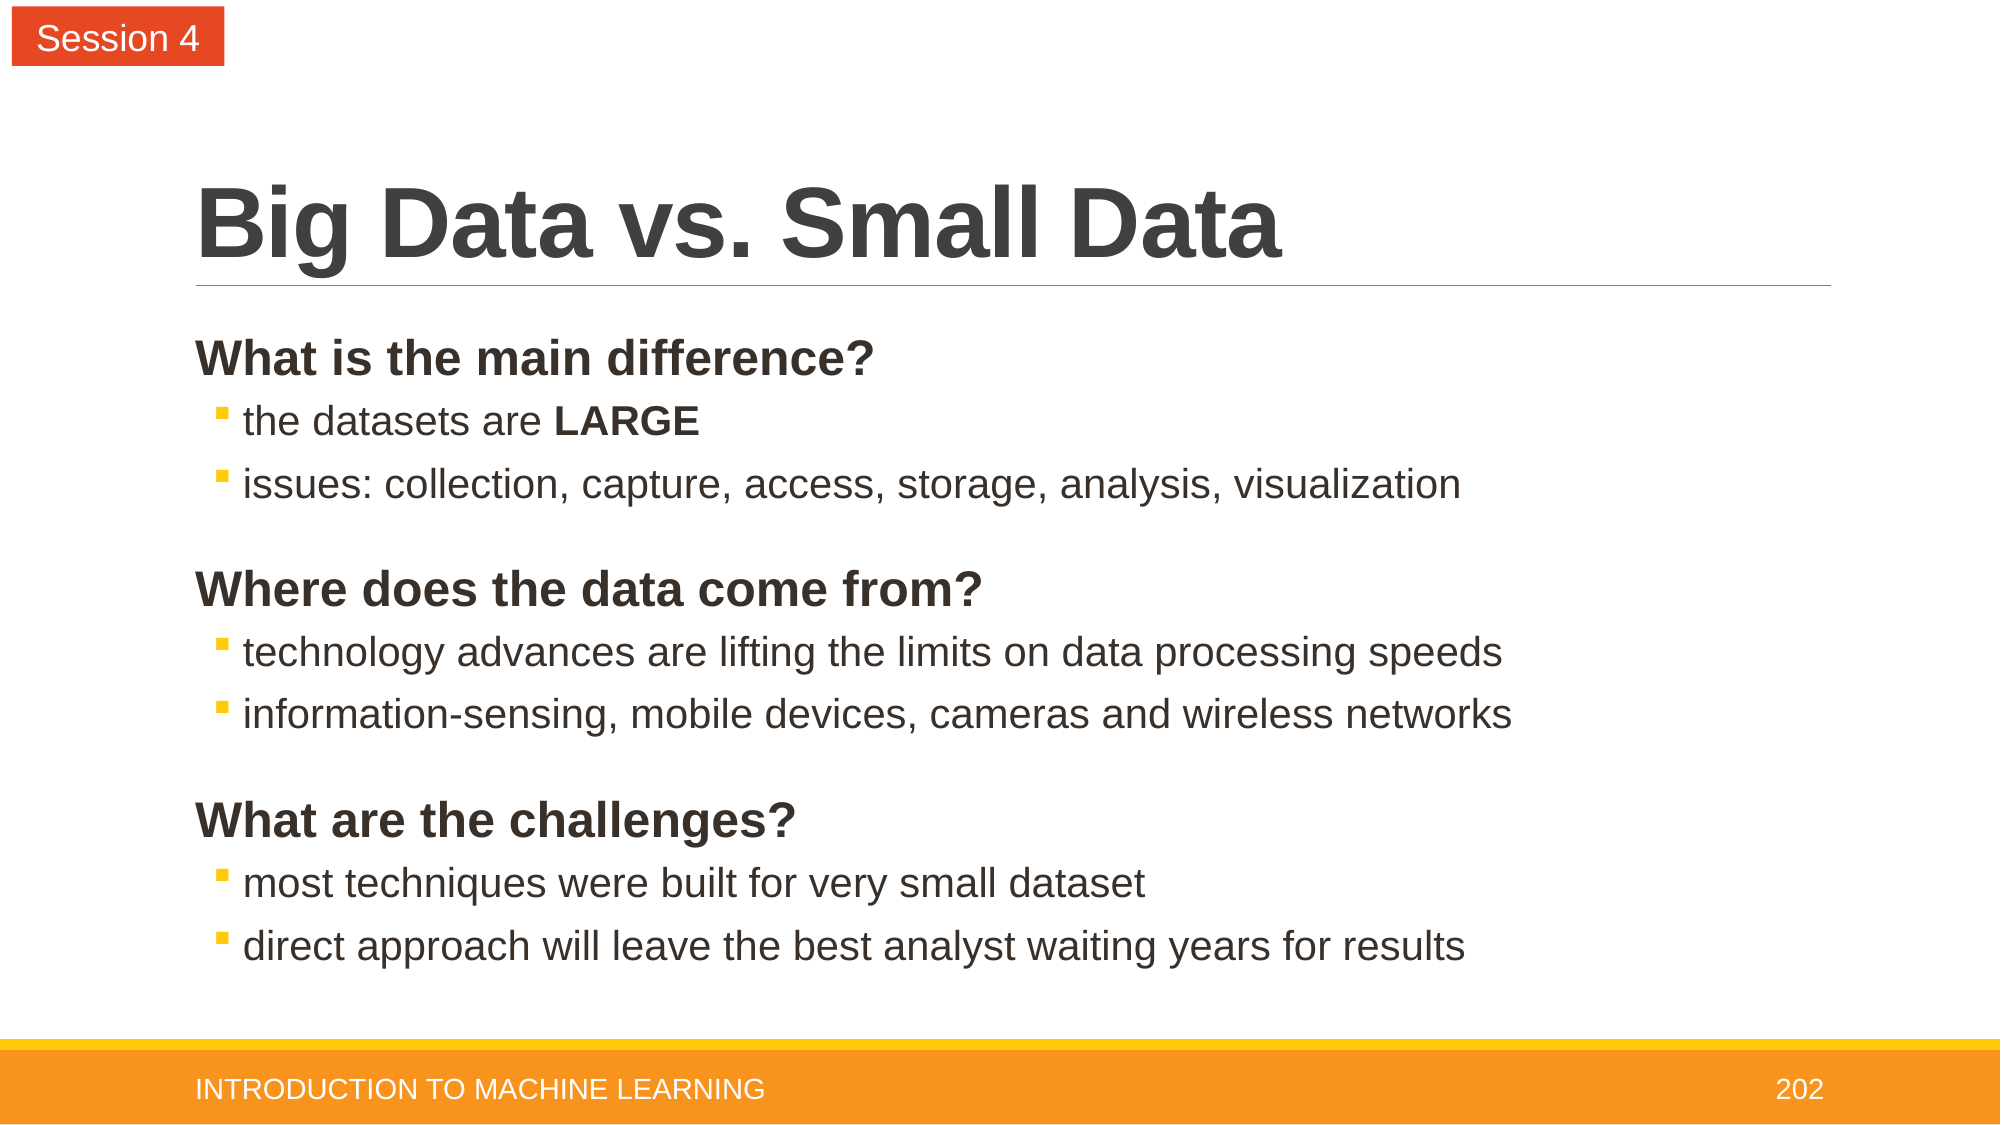

Session 4
# Big Data vs. Small Data
What is the main difference?
the datasets are LARGE
issues: collection, capture, access, storage, analysis, visualization
Where does the data come from?
technology advances are lifting the limits on data processing speeds
information-sensing, mobile devices, cameras and wireless networks
What are the challenges?
most techniques were built for very small dataset
direct approach will leave the best analyst waiting years for results
INTRODUCTION TO MACHINE LEARNING
202